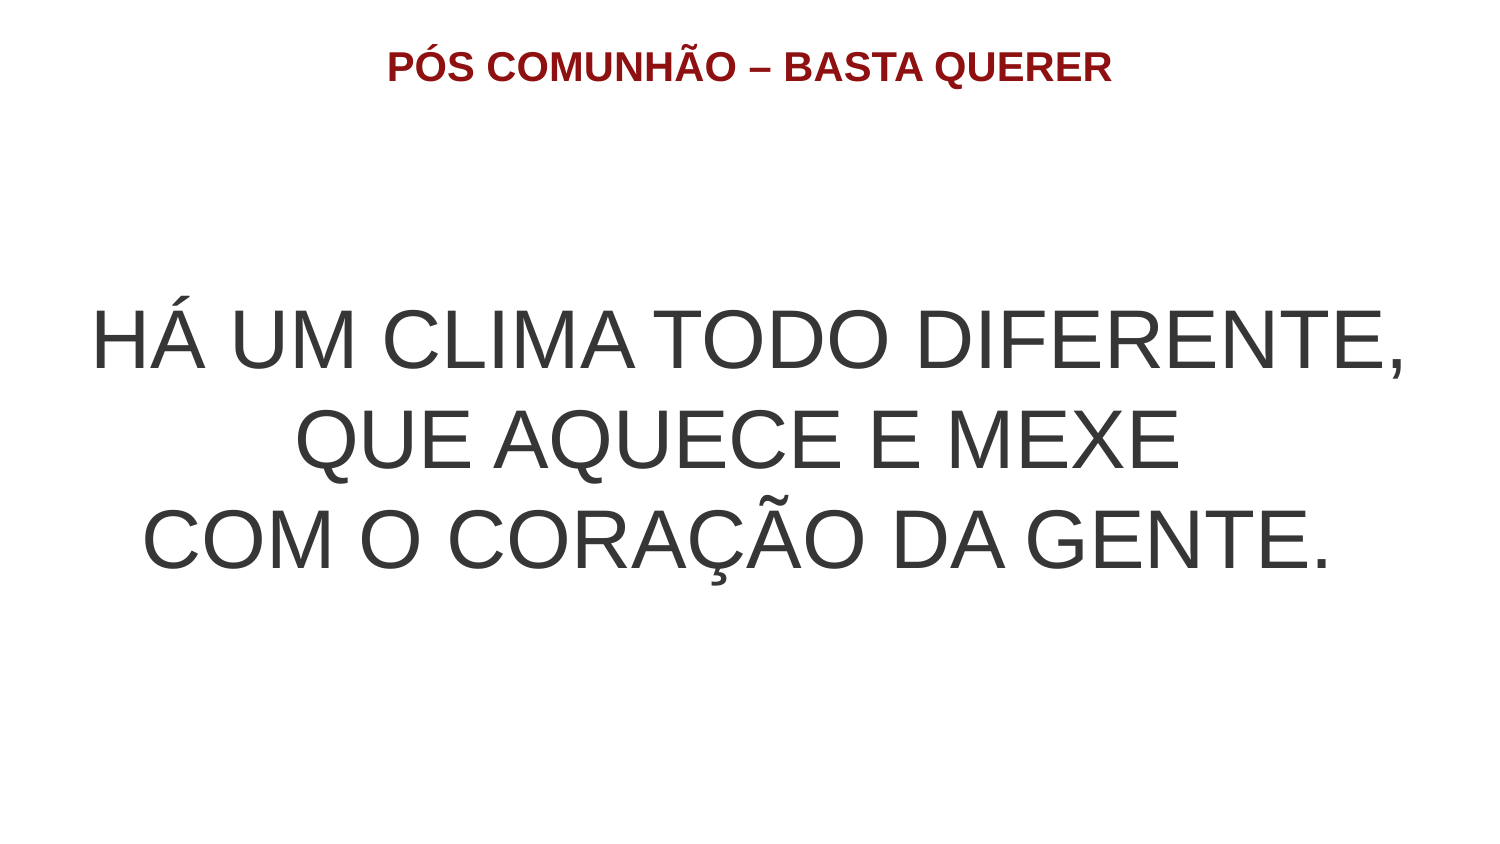

PÓS COMUNHÃO – BASTA QUERER
HÁ UM CLIMA TODO DIFERENTE,
QUE AQUECE E MEXE
COM O CORAÇÃO DA GENTE.